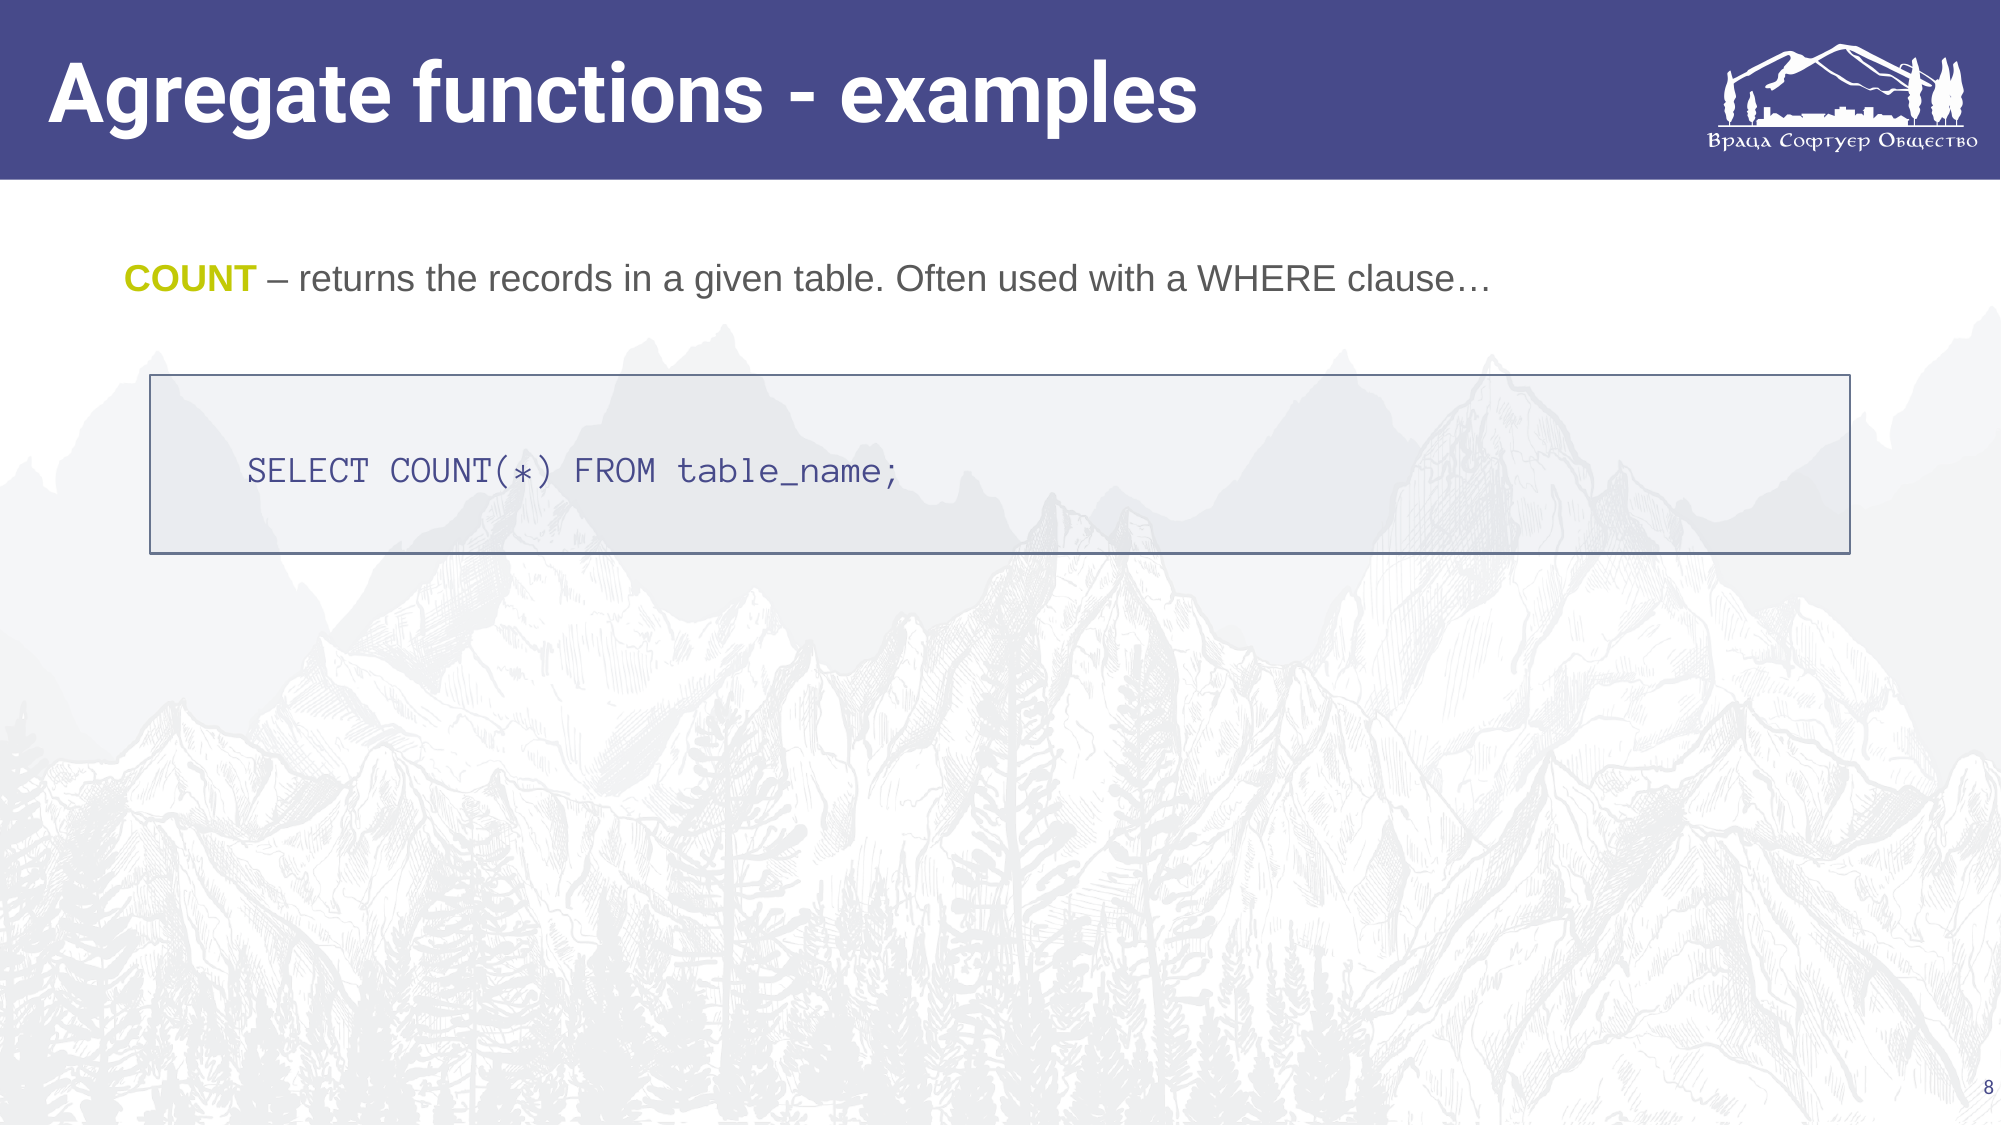

# Agregate functions - examples

COUNT – returns the records in a given table. Often used with a WHERE clause…

SELECT COUNT(*) FROM table_name;

8